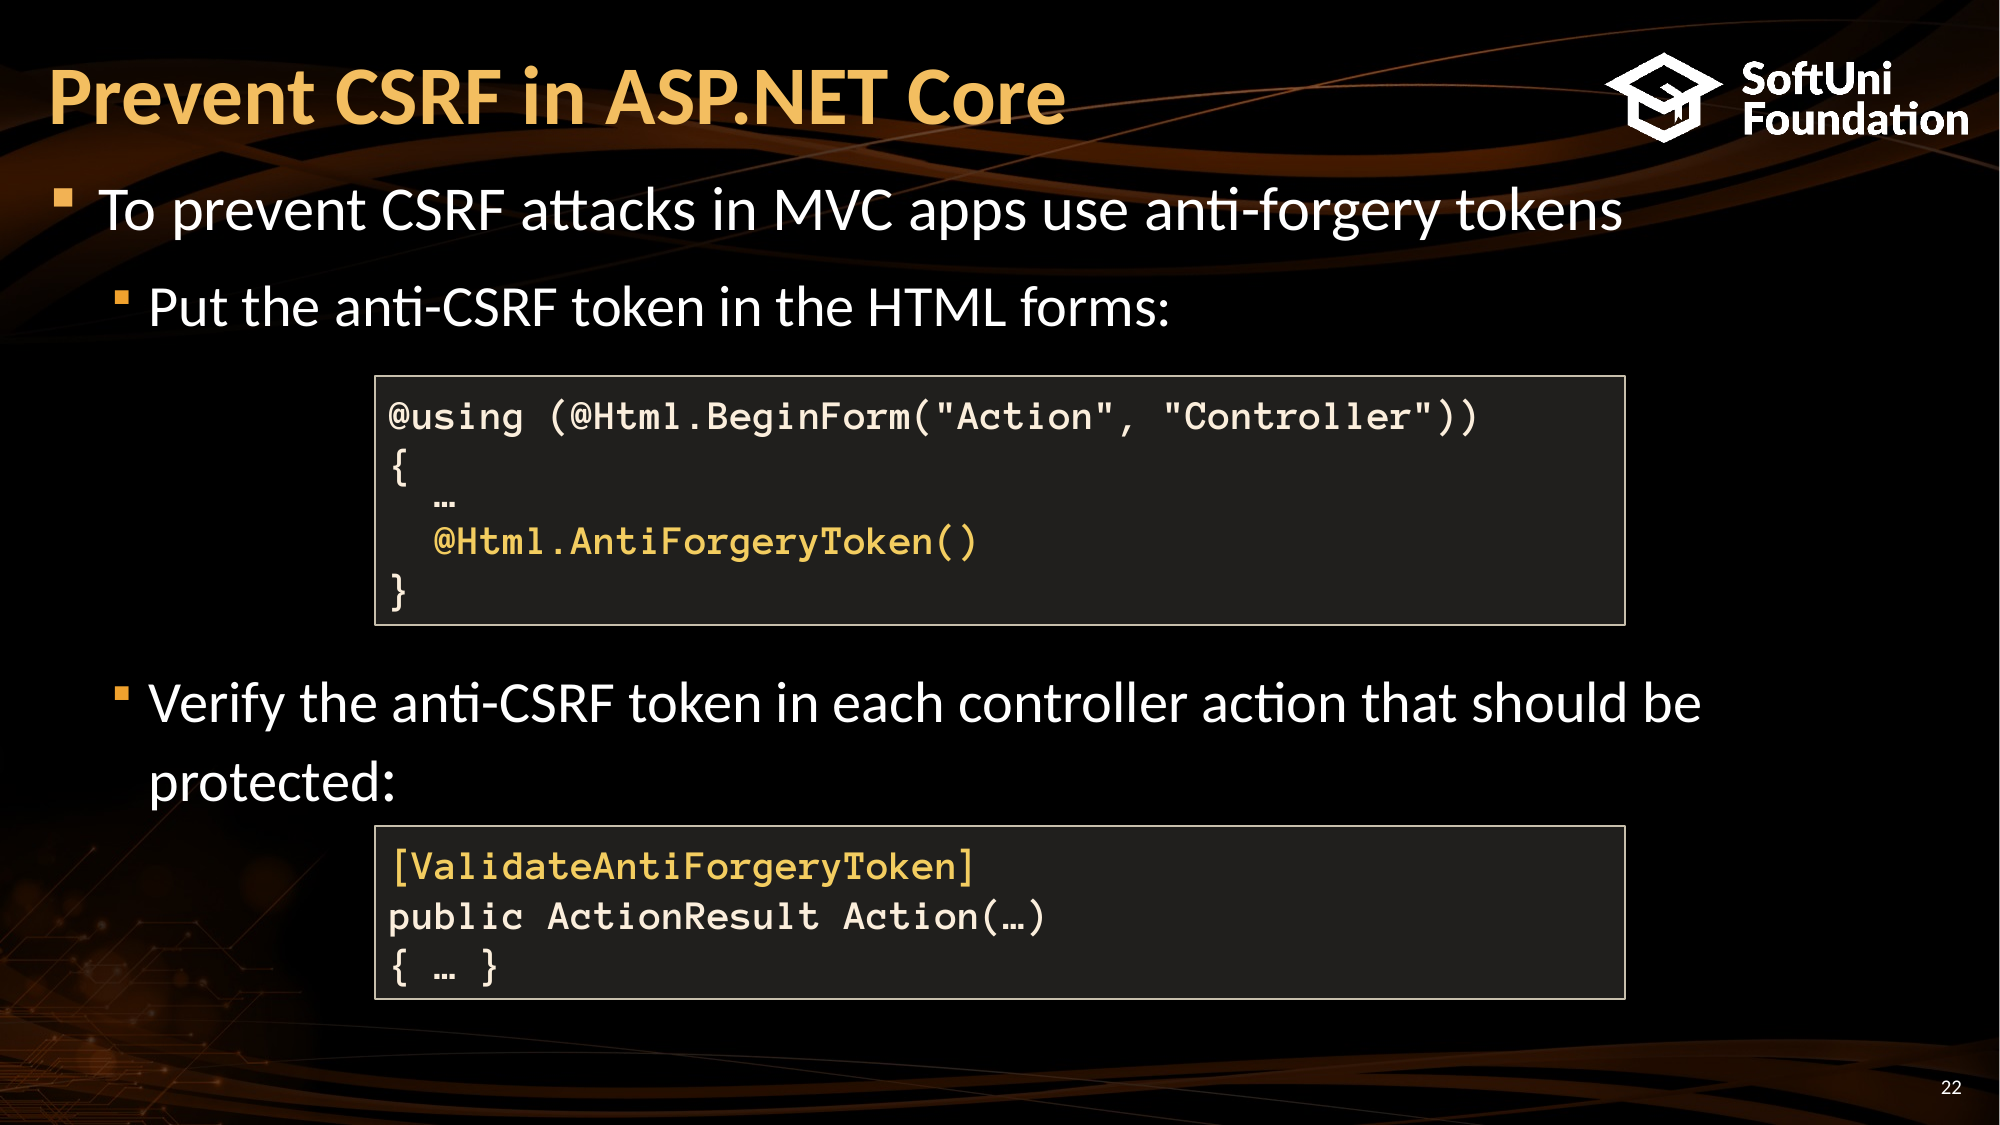

# Prevent CSRF in ASP.NET Core
To prevent CSRF attacks in MVC apps use anti-forgery tokens
Put the anti-CSRF token in the HTML forms:

Verify the anti-CSRF token in each controller action that should be protected:
@using (@Html.BeginForm("Action", "Controller"))
{
  …
  @Html.AntiForgeryToken()
}
[ValidateAntiForgeryToken]
public ActionResult Action(…)
{ … }
22